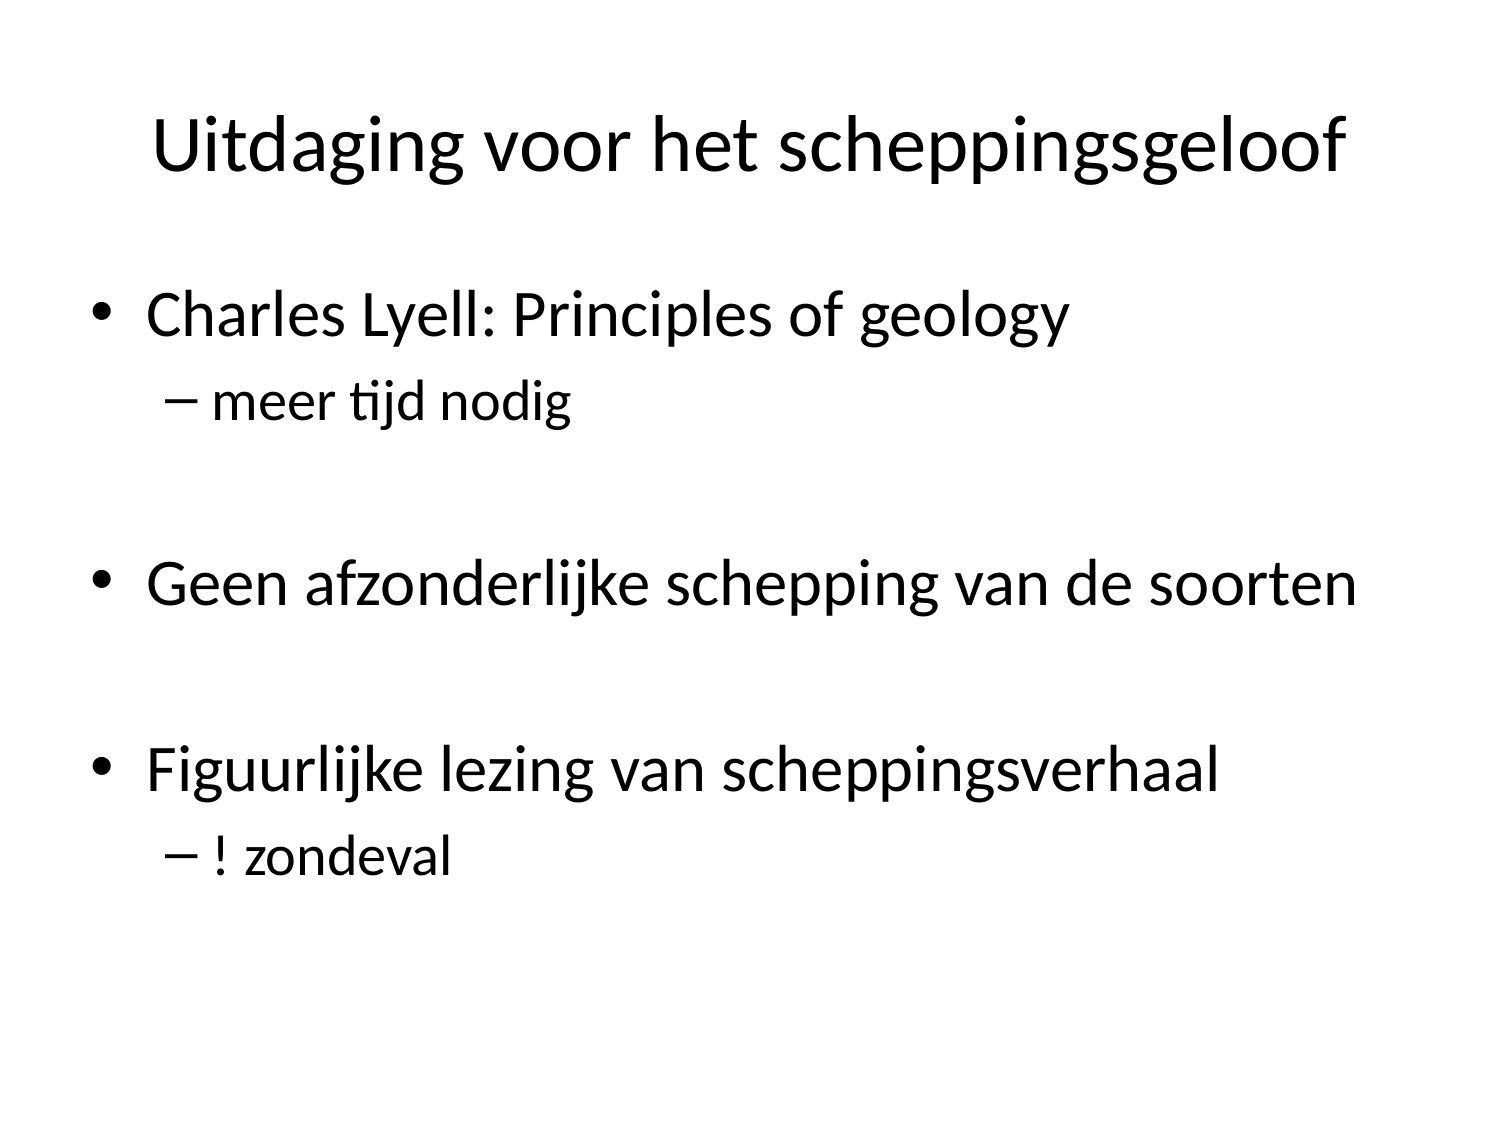

# Uitdaging voor het scheppingsgeloof
Charles Lyell: Principles of geology
meer tijd nodig

Geen afzonderlijke schepping van de soorten

Figuurlijke lezing van scheppingsverhaal
! zondeval